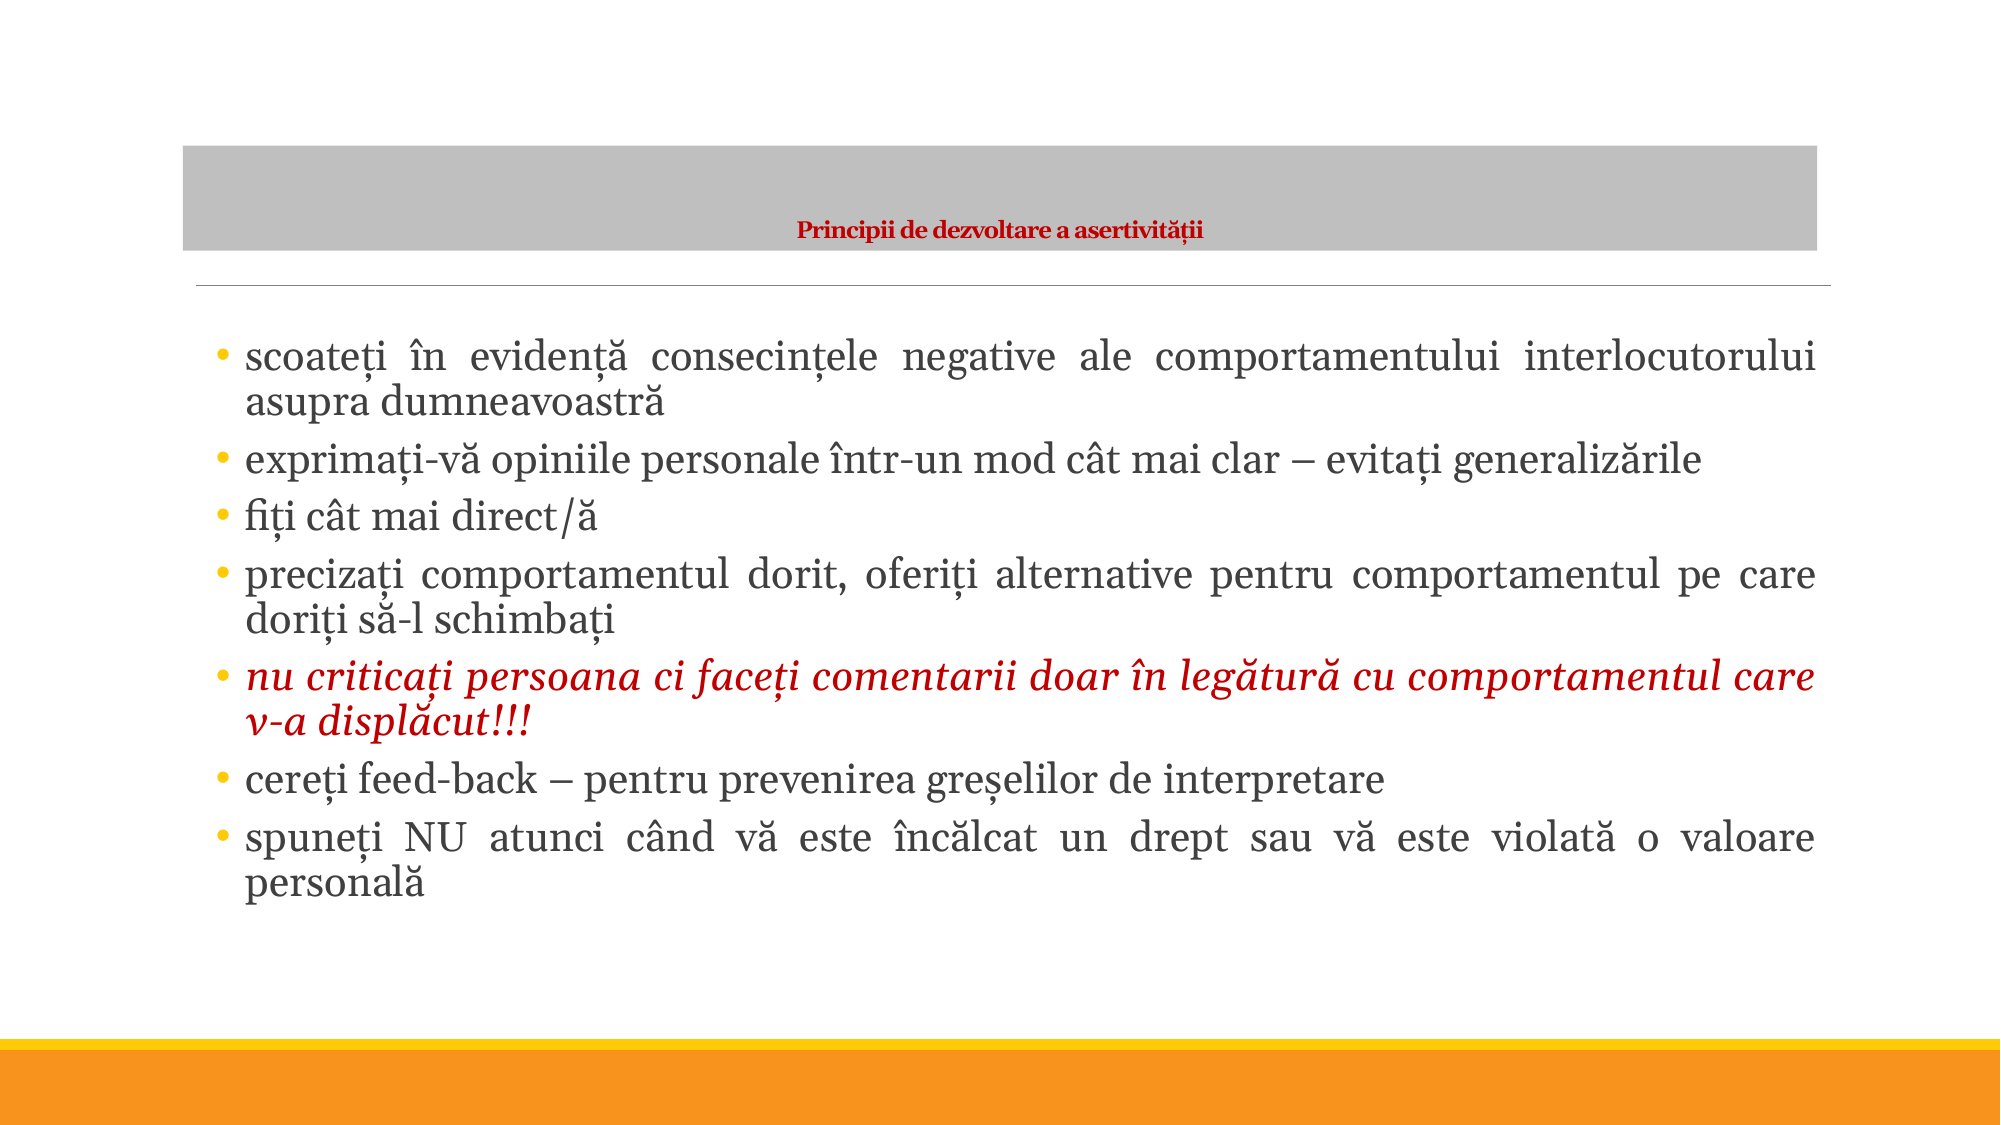

# Principii de dezvoltare a asertivităţii
scoateţi în evidenţă consecinţele negative ale comportamentului interlocutorului asupra dumneavoastră
exprimaţi-vă opiniile personale într-un mod cât mai clar – evitaţi generalizările
fiţi cât mai direct/ă
precizaţi comportamentul dorit, oferiţi alternative pentru comportamentul pe care doriţi să-l schimbaţi
nu criticaţi persoana ci faceţi comentarii doar în legătură cu comportamentul care v-a displăcut!!!
cereţi feed-back – pentru prevenirea greşelilor de interpretare
spuneţi NU atunci când vă este încălcat un drept sau vă este violată o valoare personală